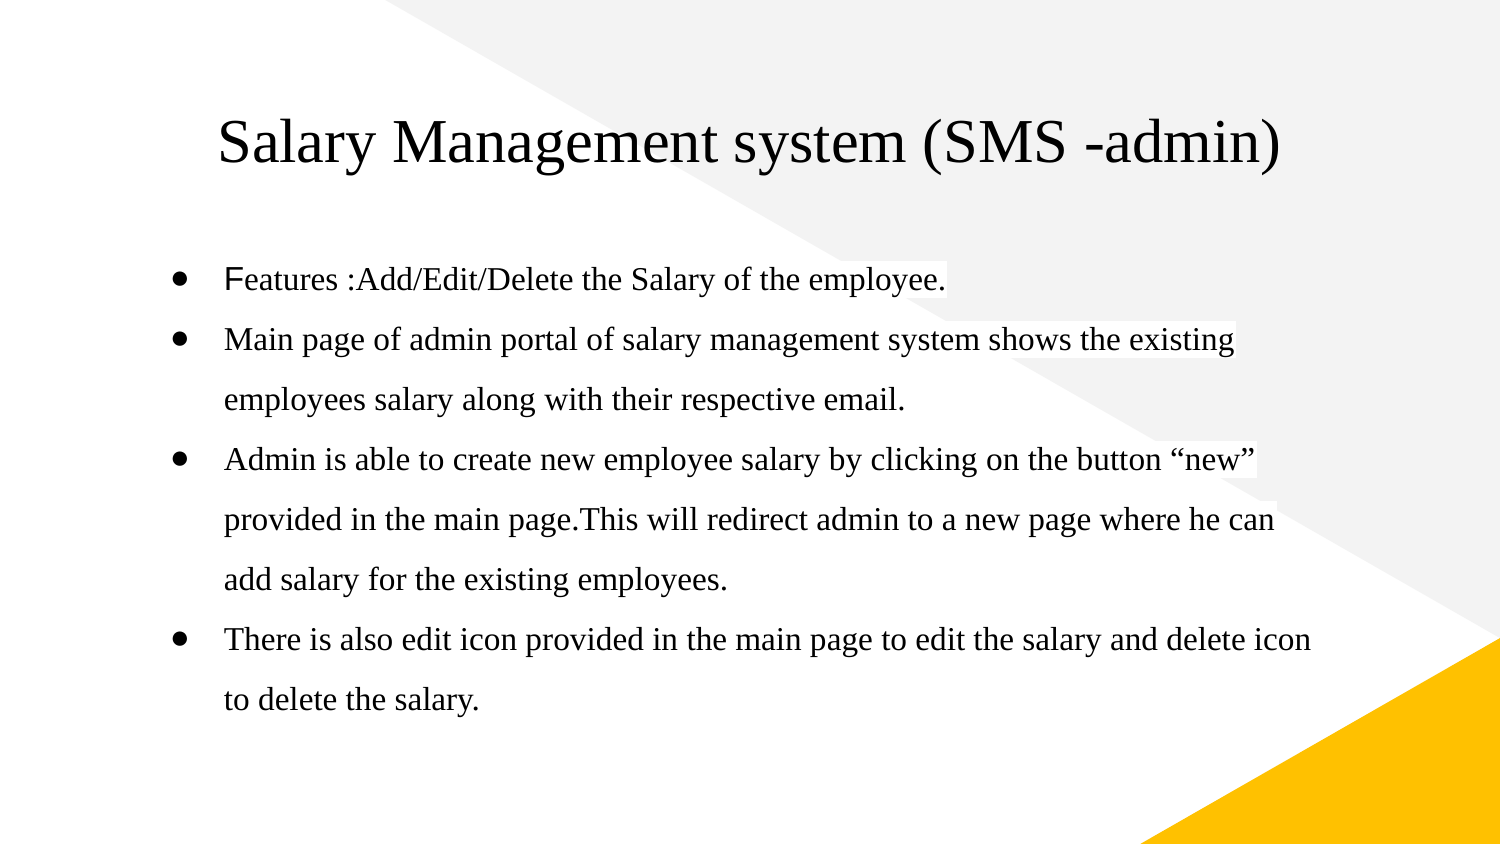

# Salary Management system (SMS -admin)
Features :Add/Edit/Delete the Salary of the employee.
Main page of admin portal of salary management system shows the existing employees salary along with their respective email.
Admin is able to create new employee salary by clicking on the button “new” provided in the main page.This will redirect admin to a new page where he can add salary for the existing employees.
There is also edit icon provided in the main page to edit the salary and delete icon to delete the salary.